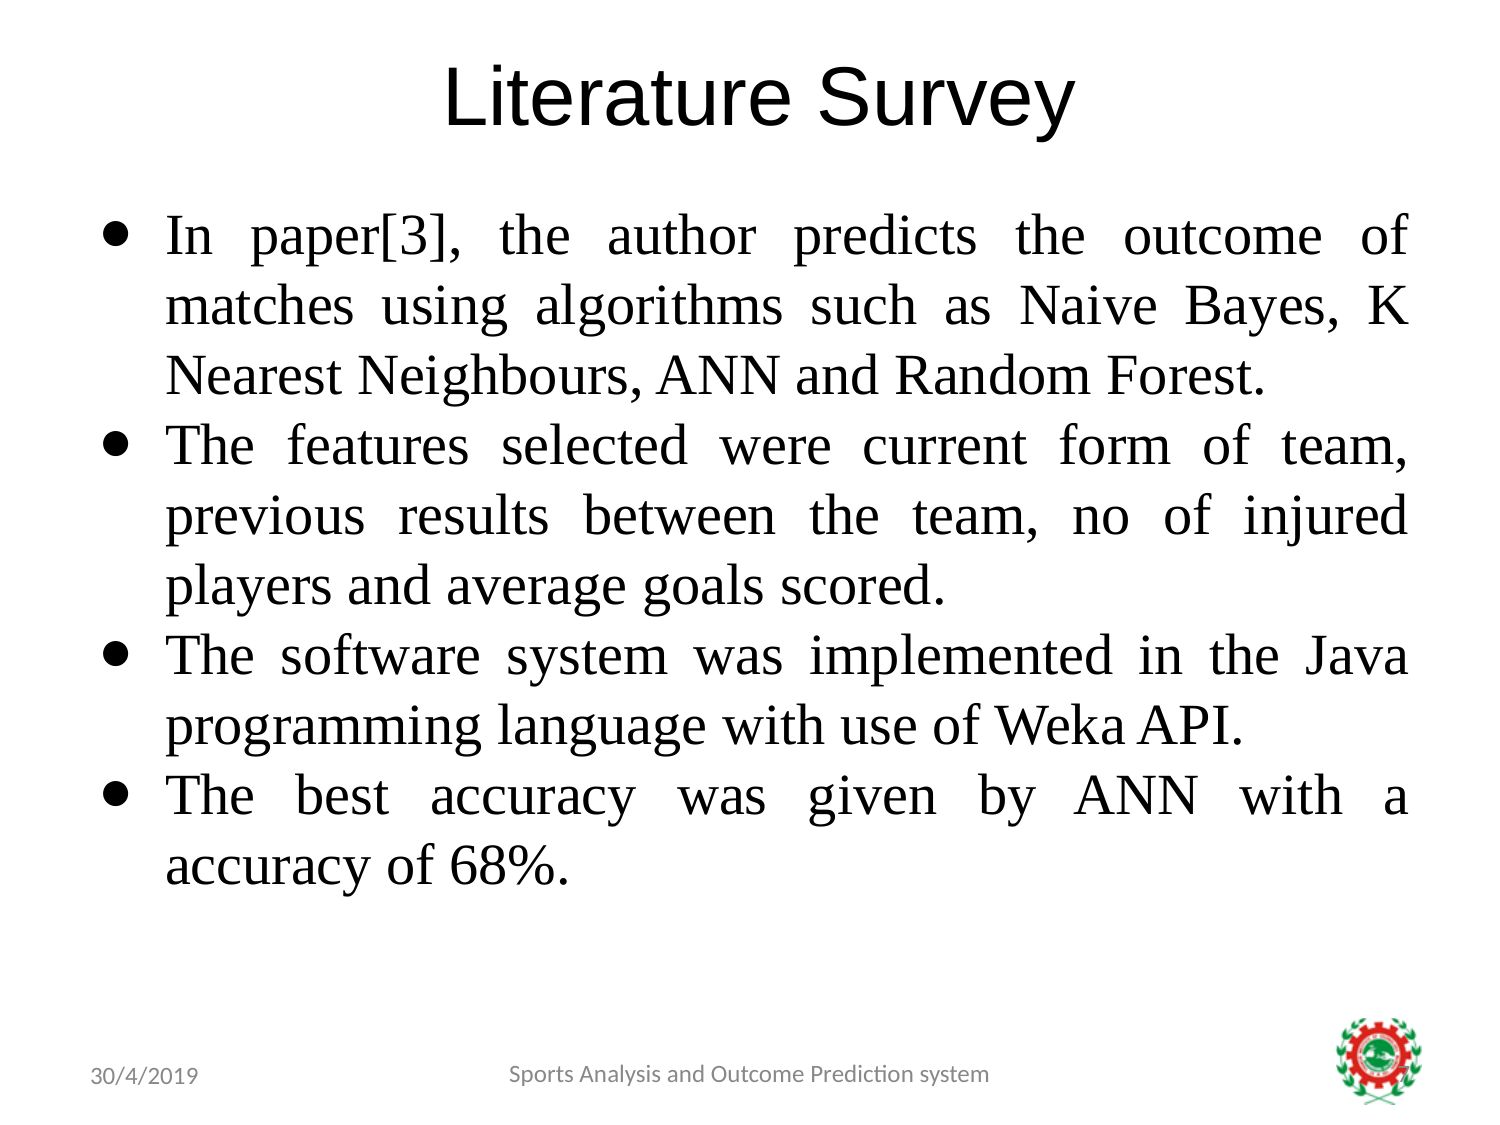

# Literature Survey
In paper[3], the author predicts the outcome of matches using algorithms such as Naive Bayes, K Nearest Neighbours, ANN and Random Forest.
The features selected were current form of team, previous results between the team, no of injured players and average goals scored.
The software system was implemented in the Java programming language with use of Weka API.
The best accuracy was given by ANN with a accuracy of 68%.
7
Sports Analysis and Outcome Prediction system
30/4/2019